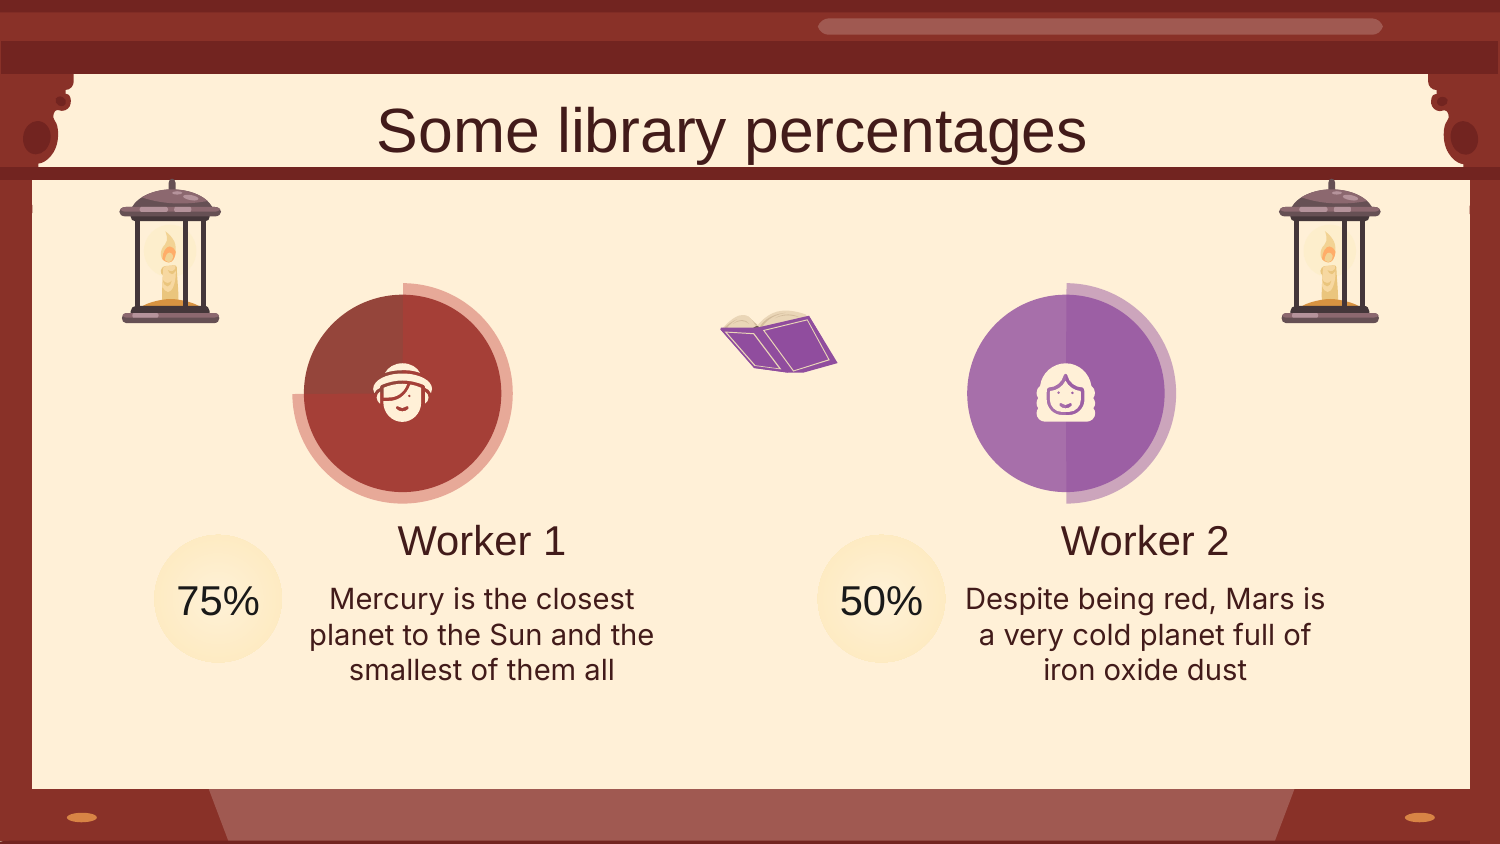

# Some library percentages

75%
Worker 1
50%
Worker 2

Mercury is the closest planet to the Sun and the smallest of them all
Despite being red, Mars is a very cold planet full of iron oxide dust